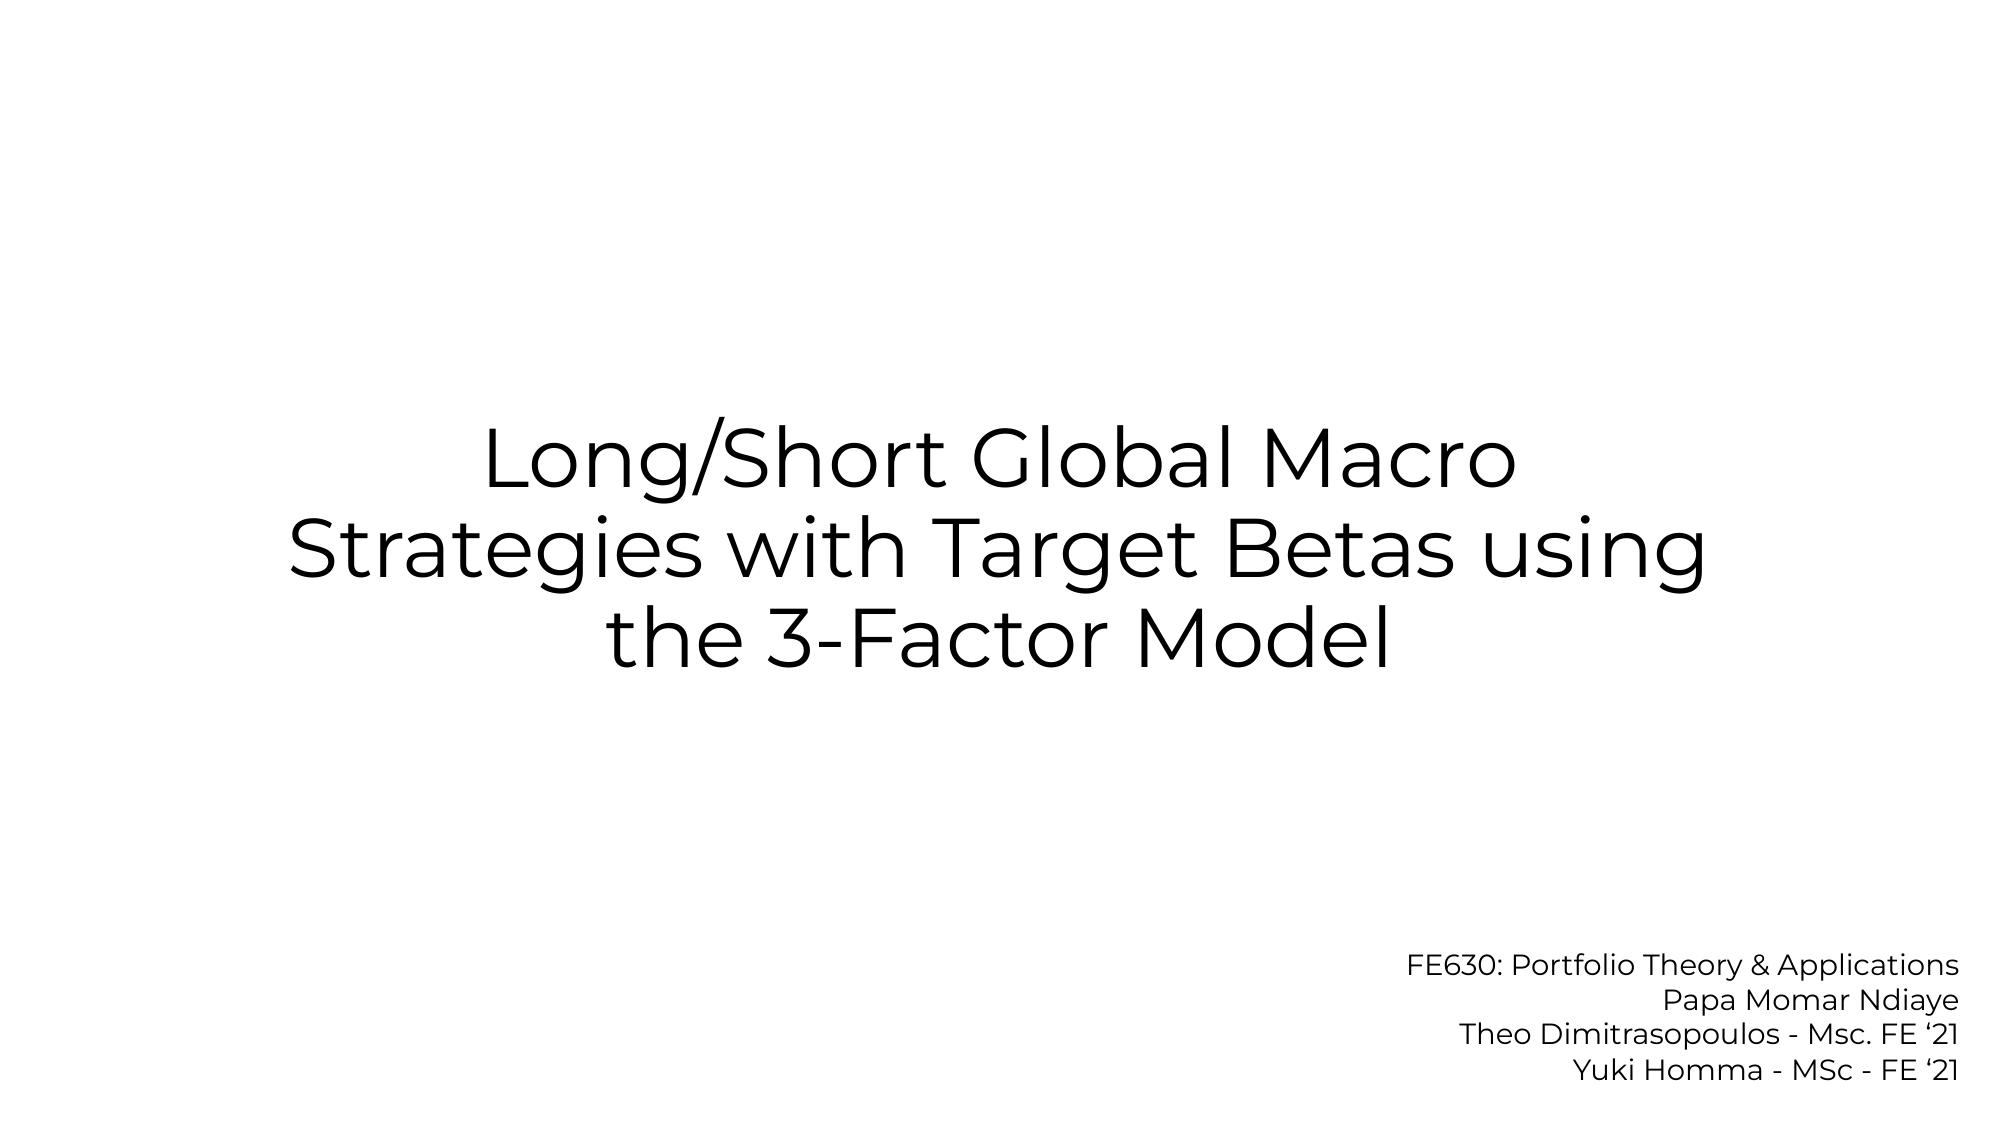

# Long/Short Global Macro Strategies with Target Betas using the 3-Factor Model
FE630: Portfolio Theory & Applications
Papa Momar Ndiaye
Theo Dimitrasopoulos - Msc. FE ‘21
Yuki Homma - MSc - FE ‘21